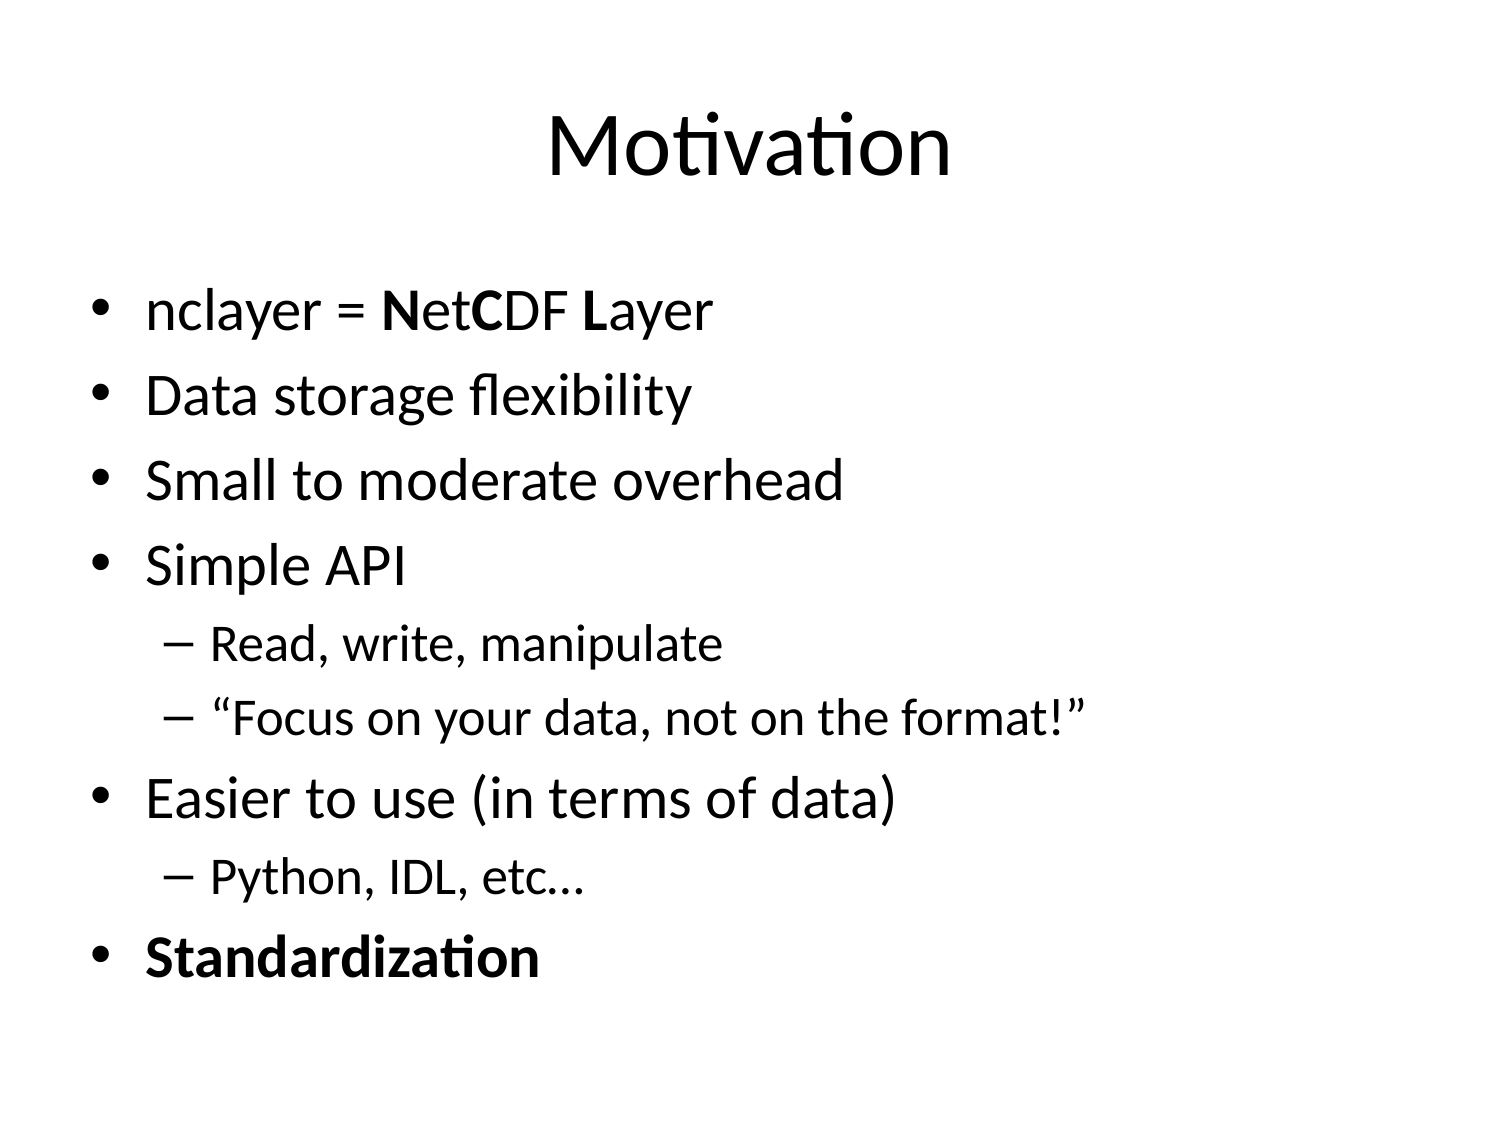

# Motivation
nclayer = NetCDF Layer
Data storage flexibility
Small to moderate overhead
Simple API
Read, write, manipulate
“Focus on your data, not on the format!”
Easier to use (in terms of data)
Python, IDL, etc…
Standardization